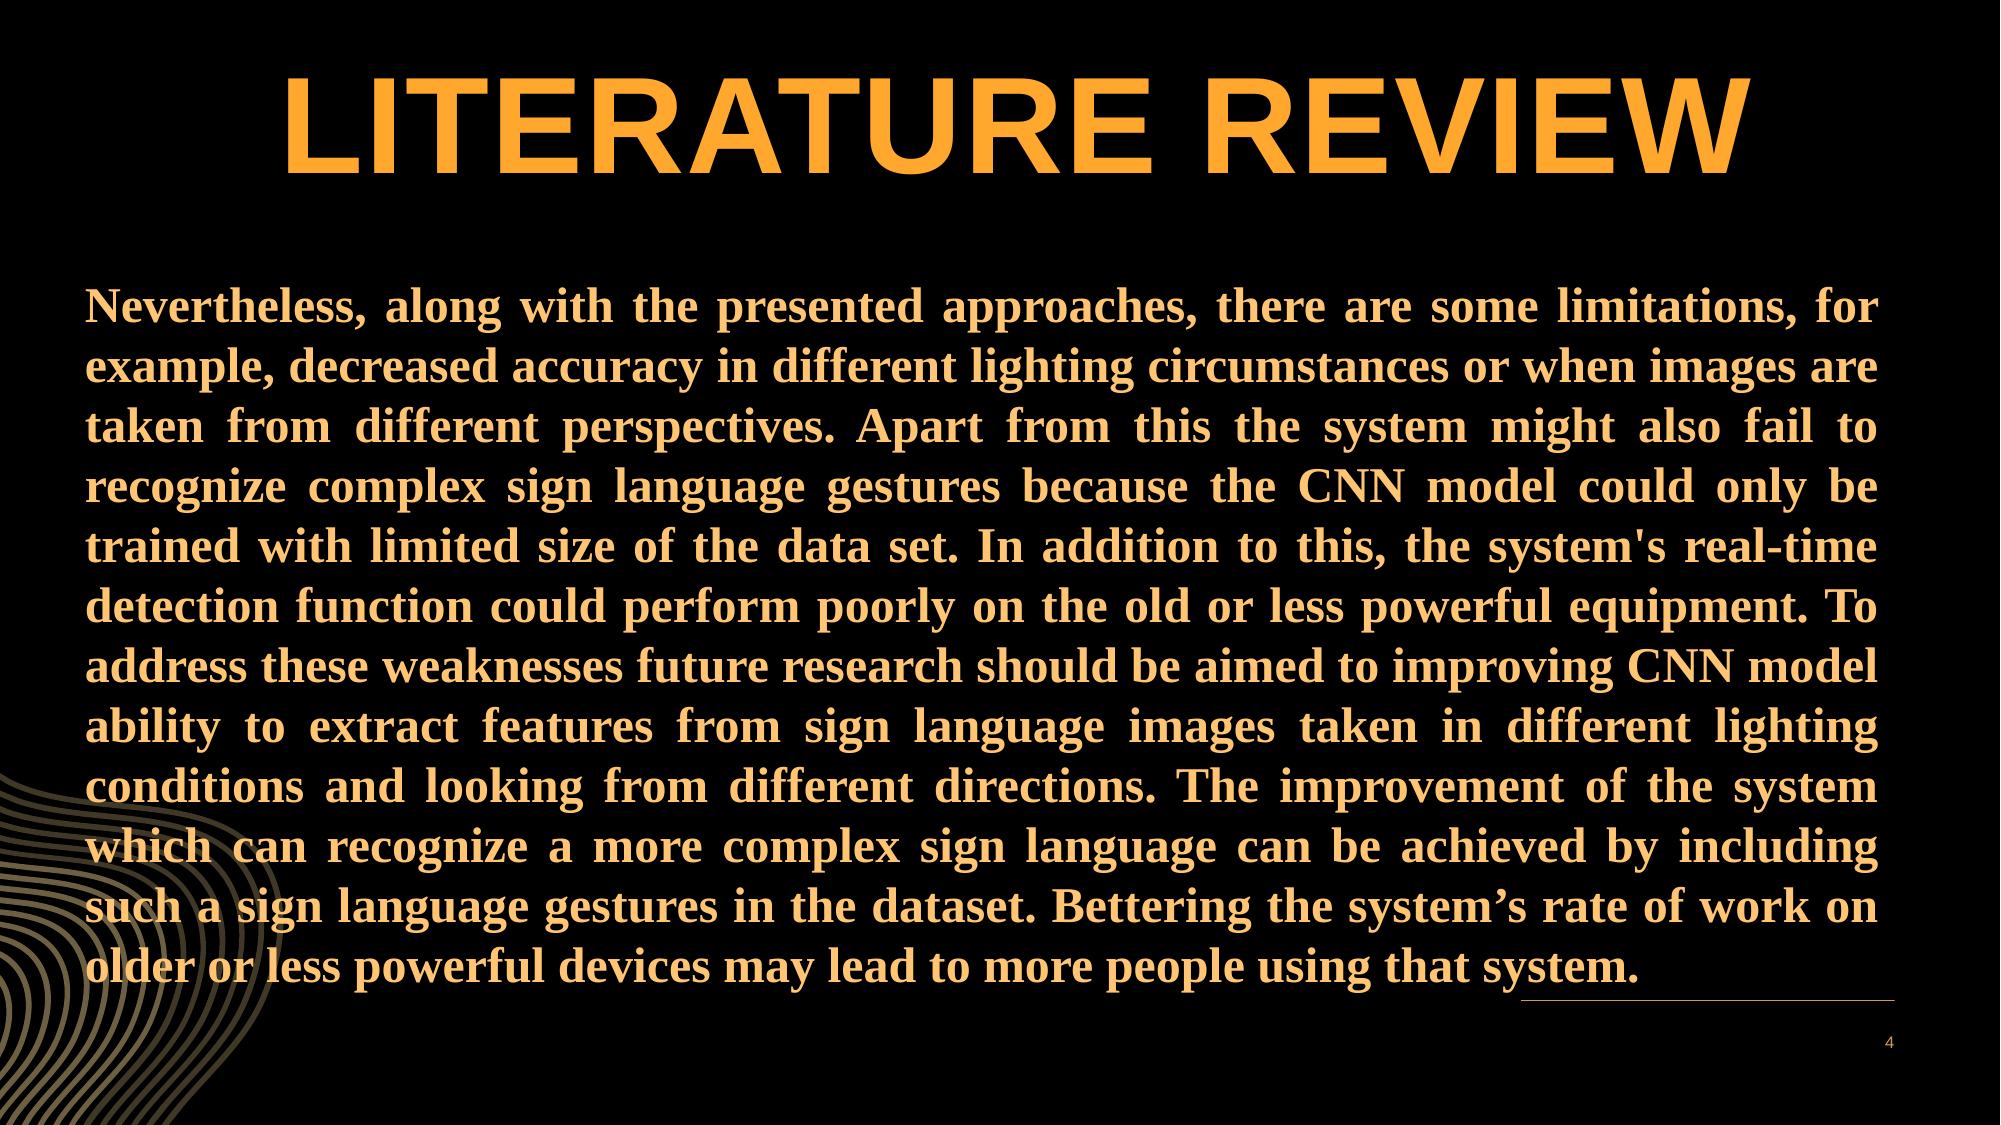

# Literature review
Nevertheless, along with the presented approaches, there are some limitations, for example, decreased accuracy in different lighting circumstances or when images are taken from different perspectives. Apart from this the system might also fail to recognize complex sign language gestures because the CNN model could only be trained with limited size of the data set. In addition to this, the system's real-time detection function could perform poorly on the old or less powerful equipment. To address these weaknesses future research should be aimed to improving CNN model ability to extract features from sign language images taken in different lighting conditions and looking from different directions. The improvement of the system which can recognize a more complex sign language can be achieved by including such a sign language gestures in the dataset. Bettering the system’s rate of work on older or less powerful devices may lead to more people using that system.
4